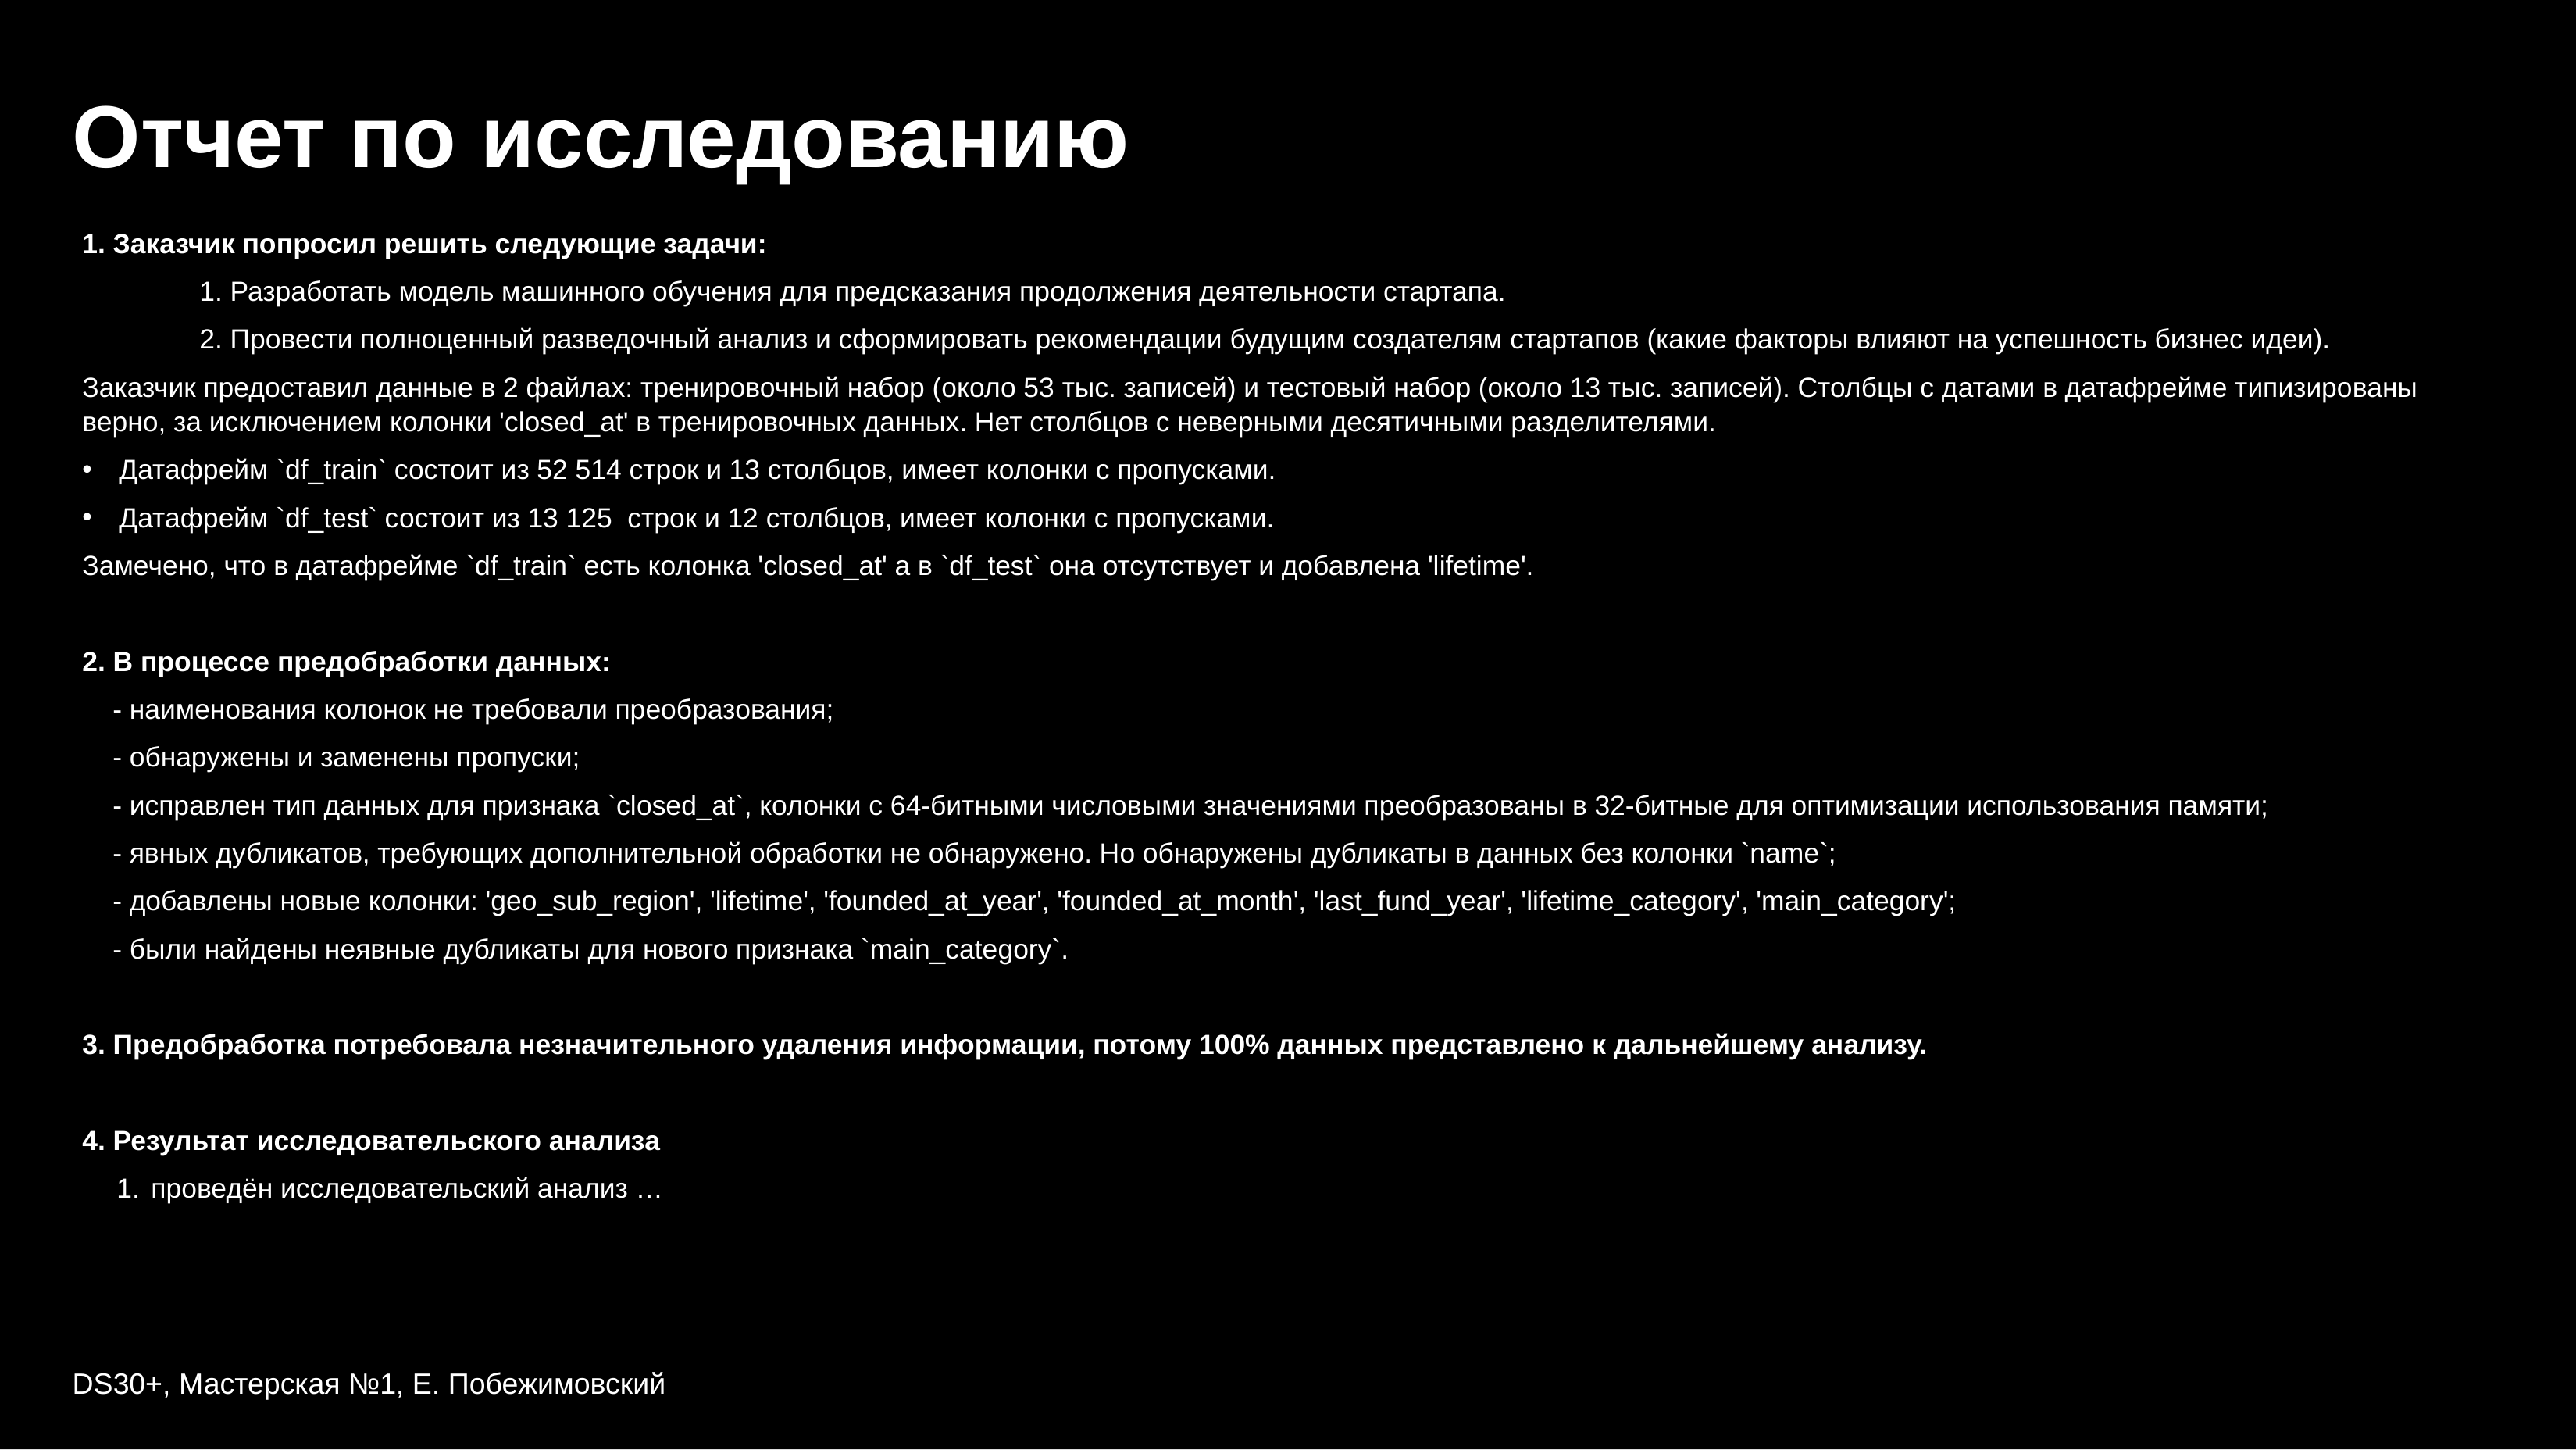

# Отчет по исследованию
1. Заказчик попросил решить следующие задачи:
	1. Разработать модель машинного обучения для предсказания продолжения деятельности стартапа.
	2. Провести полноценный разведочный анализ и сформировать рекомендации будущим создателям стартапов (какие факторы влияют на успешность бизнес идеи).
Заказчик предоставил данные в 2 файлах: тренировочный набор (около 53 тыс. записей) и тестовый набор (около 13 тыс. записей). Cтолбцы с датами в датафрейме типизированы верно, за исключением колонки 'closed_at' в тренировочных данных. Нет столбцов с неверными десятичными разделителями.
Датафрейм `df_train` состоит из 52 514 строк и 13 столбцов, имеет колонки с пропусками.
Датафрейм `df_test` состоит из 13 125  строк и 12 столбцов, имеет колонки с пропусками.
Замечено, что в датафрейме `df_train` есть колонка 'closed_at' а в `df_test` она отсутствует и добавлена 'lifetime'.

2. В процессе предобработки данных:
    - наименования колонок не требовали преобразования;
    - обнаружены и заменены пропуски;
    - исправлен тип данных для признака `closed_at`, колонки с 64-битными числовыми значениями преобразованы в 32-битные для оптимизации использования памяти;
    - явных дубликатов, требующих дополнительной обработки не обнаружено. Но обнаружены дубликаты в данных без колонки `name`;
    - добавлены новые колонки: 'geo_sub_region', 'lifetime', 'founded_at_year', 'founded_at_month', 'last_fund_year', 'lifetime_category', 'main_category';
    - были найдены неявные дубликаты для нового признака `main_category`.

3. Предобработка потребовала незначительного удаления информации, потому 100% данных представлено к дальнейшему анализу.

4. Результат исследовательского анализа
проведён исследовательский анализ …
DS30+, Мастерская №1, Е. Побежимовский